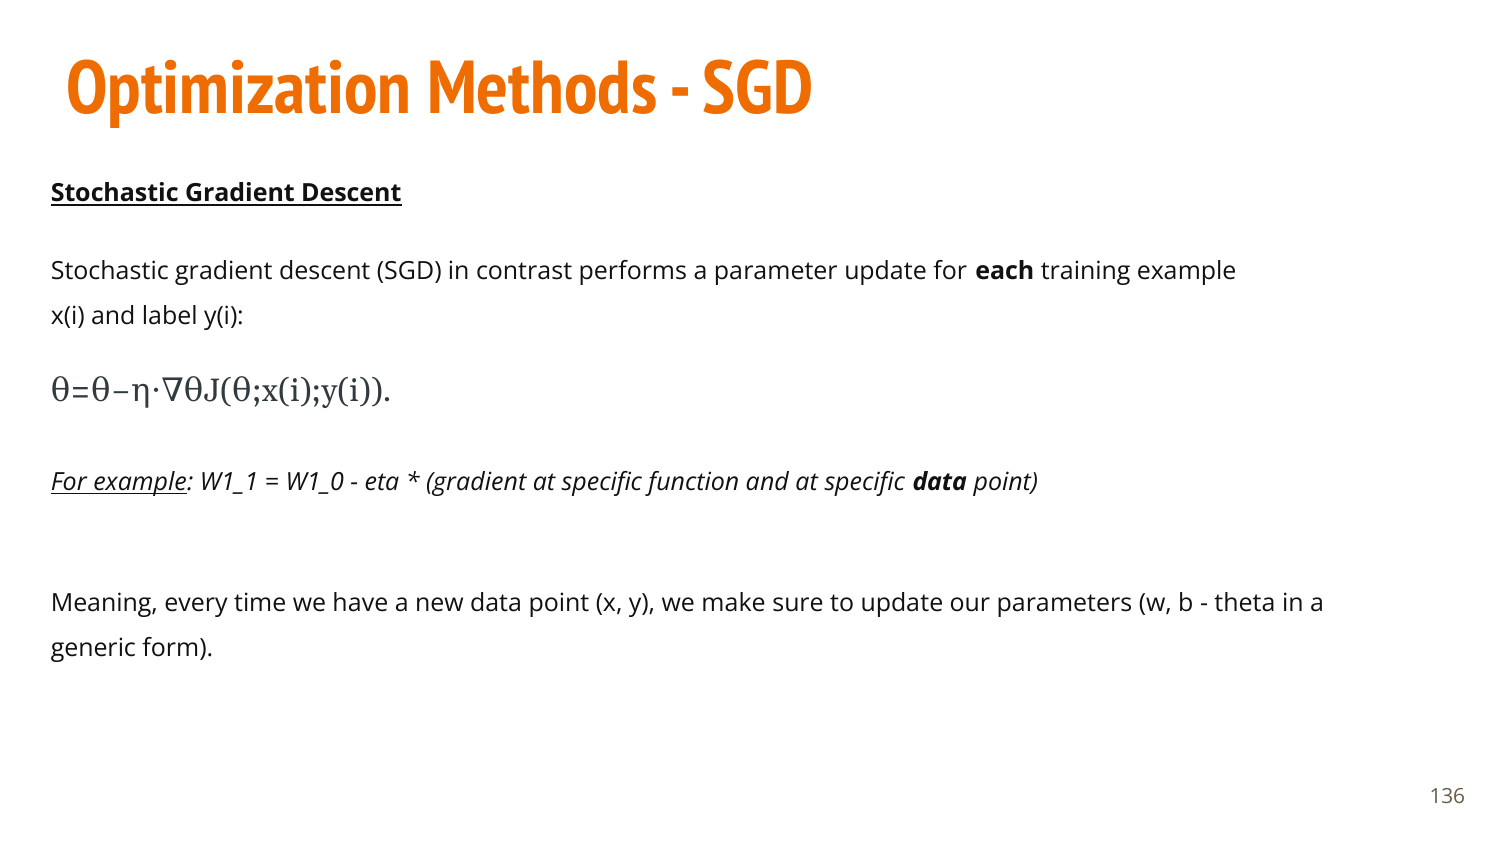

# Optimization Methods - SGD
Stochastic Gradient Descent
Stochastic gradient descent (SGD) in contrast performs a parameter update for each training example
x(i) and label y(i):
θ=θ−η⋅∇θJ(θ;x(i);y(i)).

For example: W1_1 = W1_0 - eta * (gradient at specific function and at specific data point)

Meaning, every time we have a new data point (x, y), we make sure to update our parameters (w, b - theta in a generic form).
136